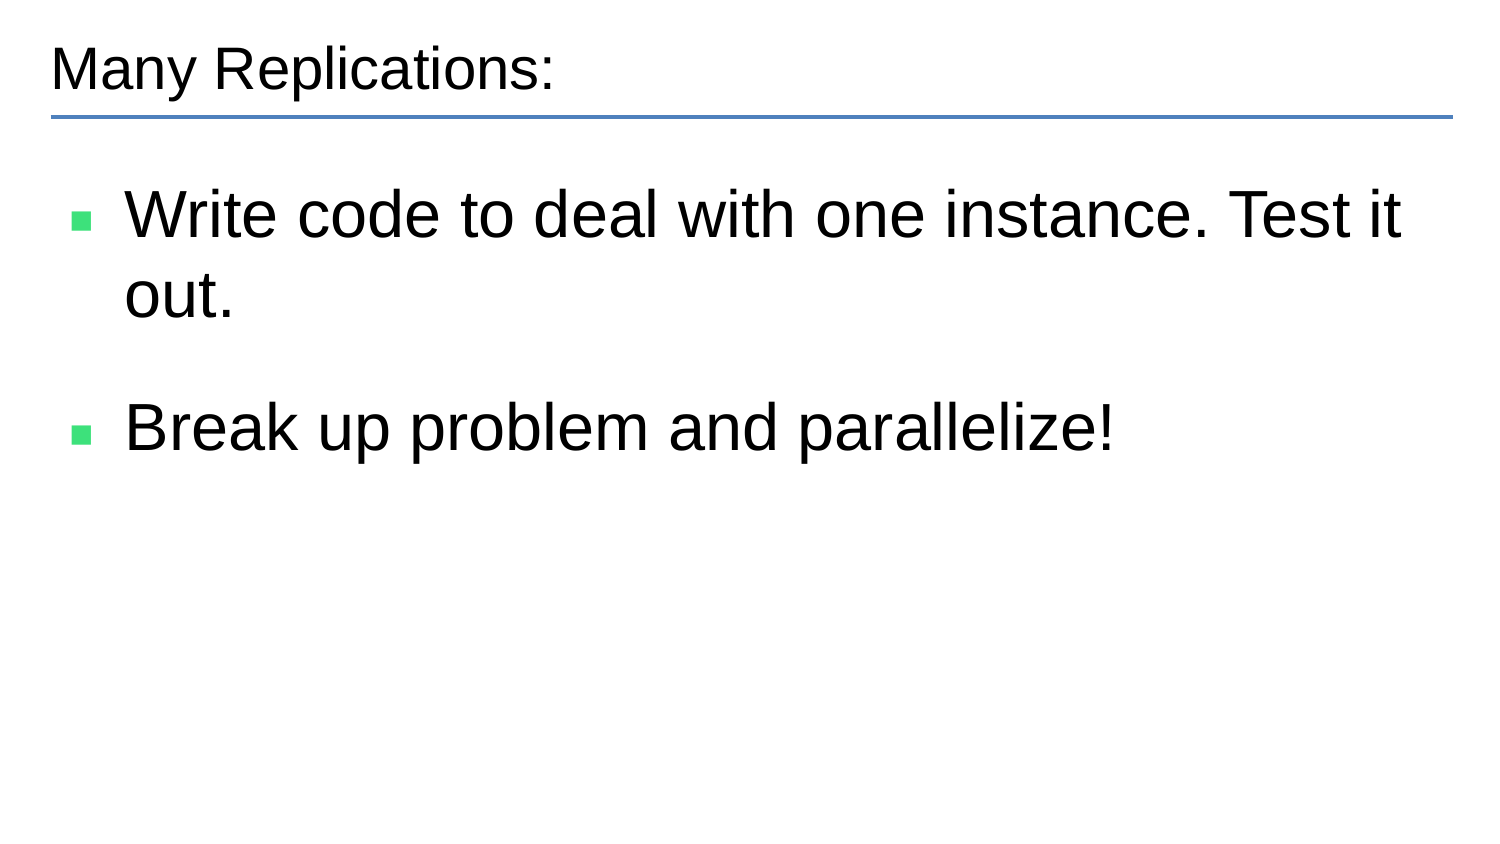

# Many Replications:
Write code to deal with one instance. Test it out.
Break up problem and parallelize!